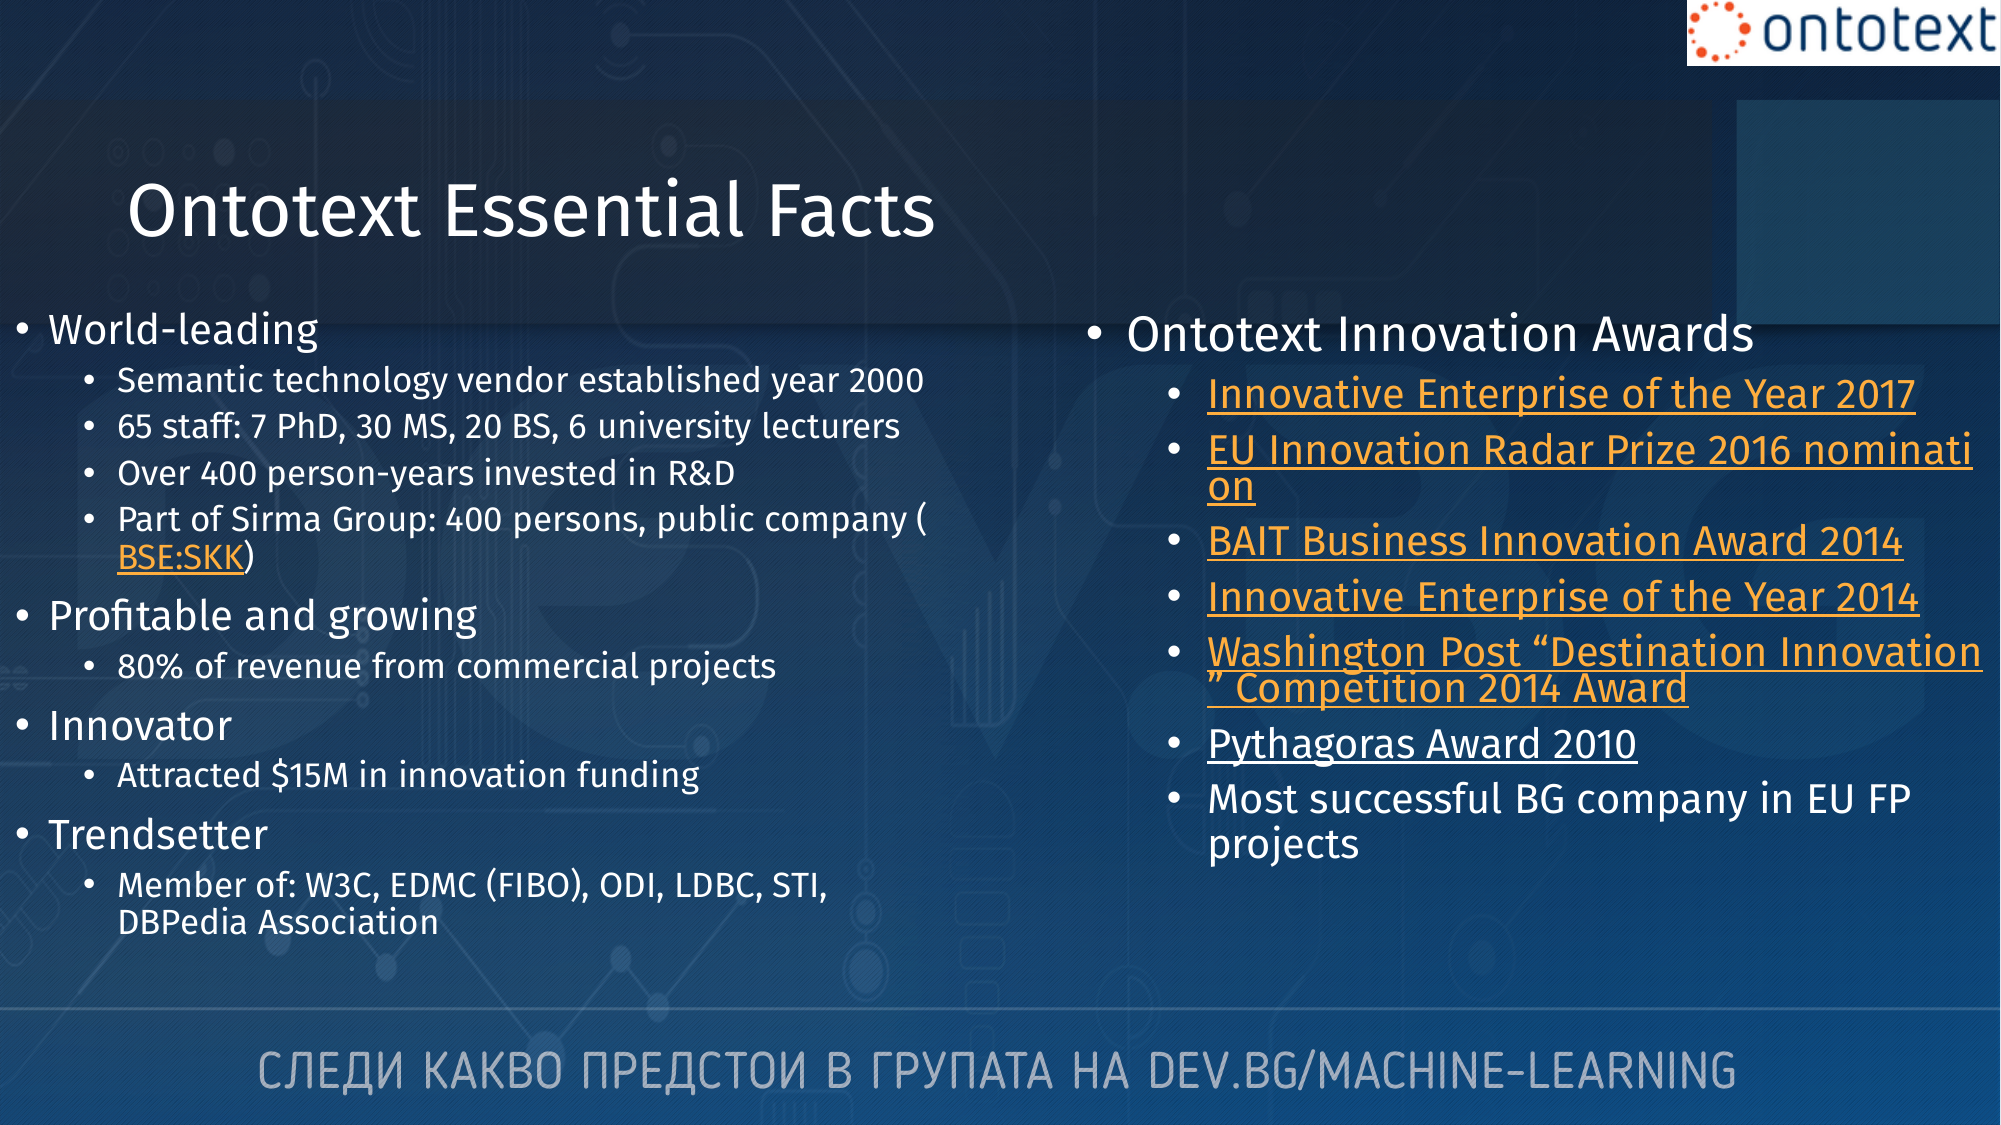

# Ontotext Essential Facts
World-leading
Semantic technology vendor established year 2000
65 staff: 7 PhD, 30 MS, 20 BS, 6 university lecturers
Over 400 person-years invested in R&D
Part of Sirma Group: 400 persons, public company (BSE:SKK)
Profitable and growing
80% of revenue from commercial projects
Innovator
Attracted $15M in innovation funding
Trendsetter
Member of: W3C, EDMC (FIBO), ODI, LDBC, STI, DBPedia Association
Ontotext Innovation Awards
Innovative Enterprise of the Year 2017
EU Innovation Radar Prize 2016 nomination
BAIT Business Innovation Award 2014
Innovative Enterprise of the Year 2014
Washington Post “Destination Innovation” Competition 2014 Award
Pythagoras Award 2010
Most successful BG company in EU FP projects